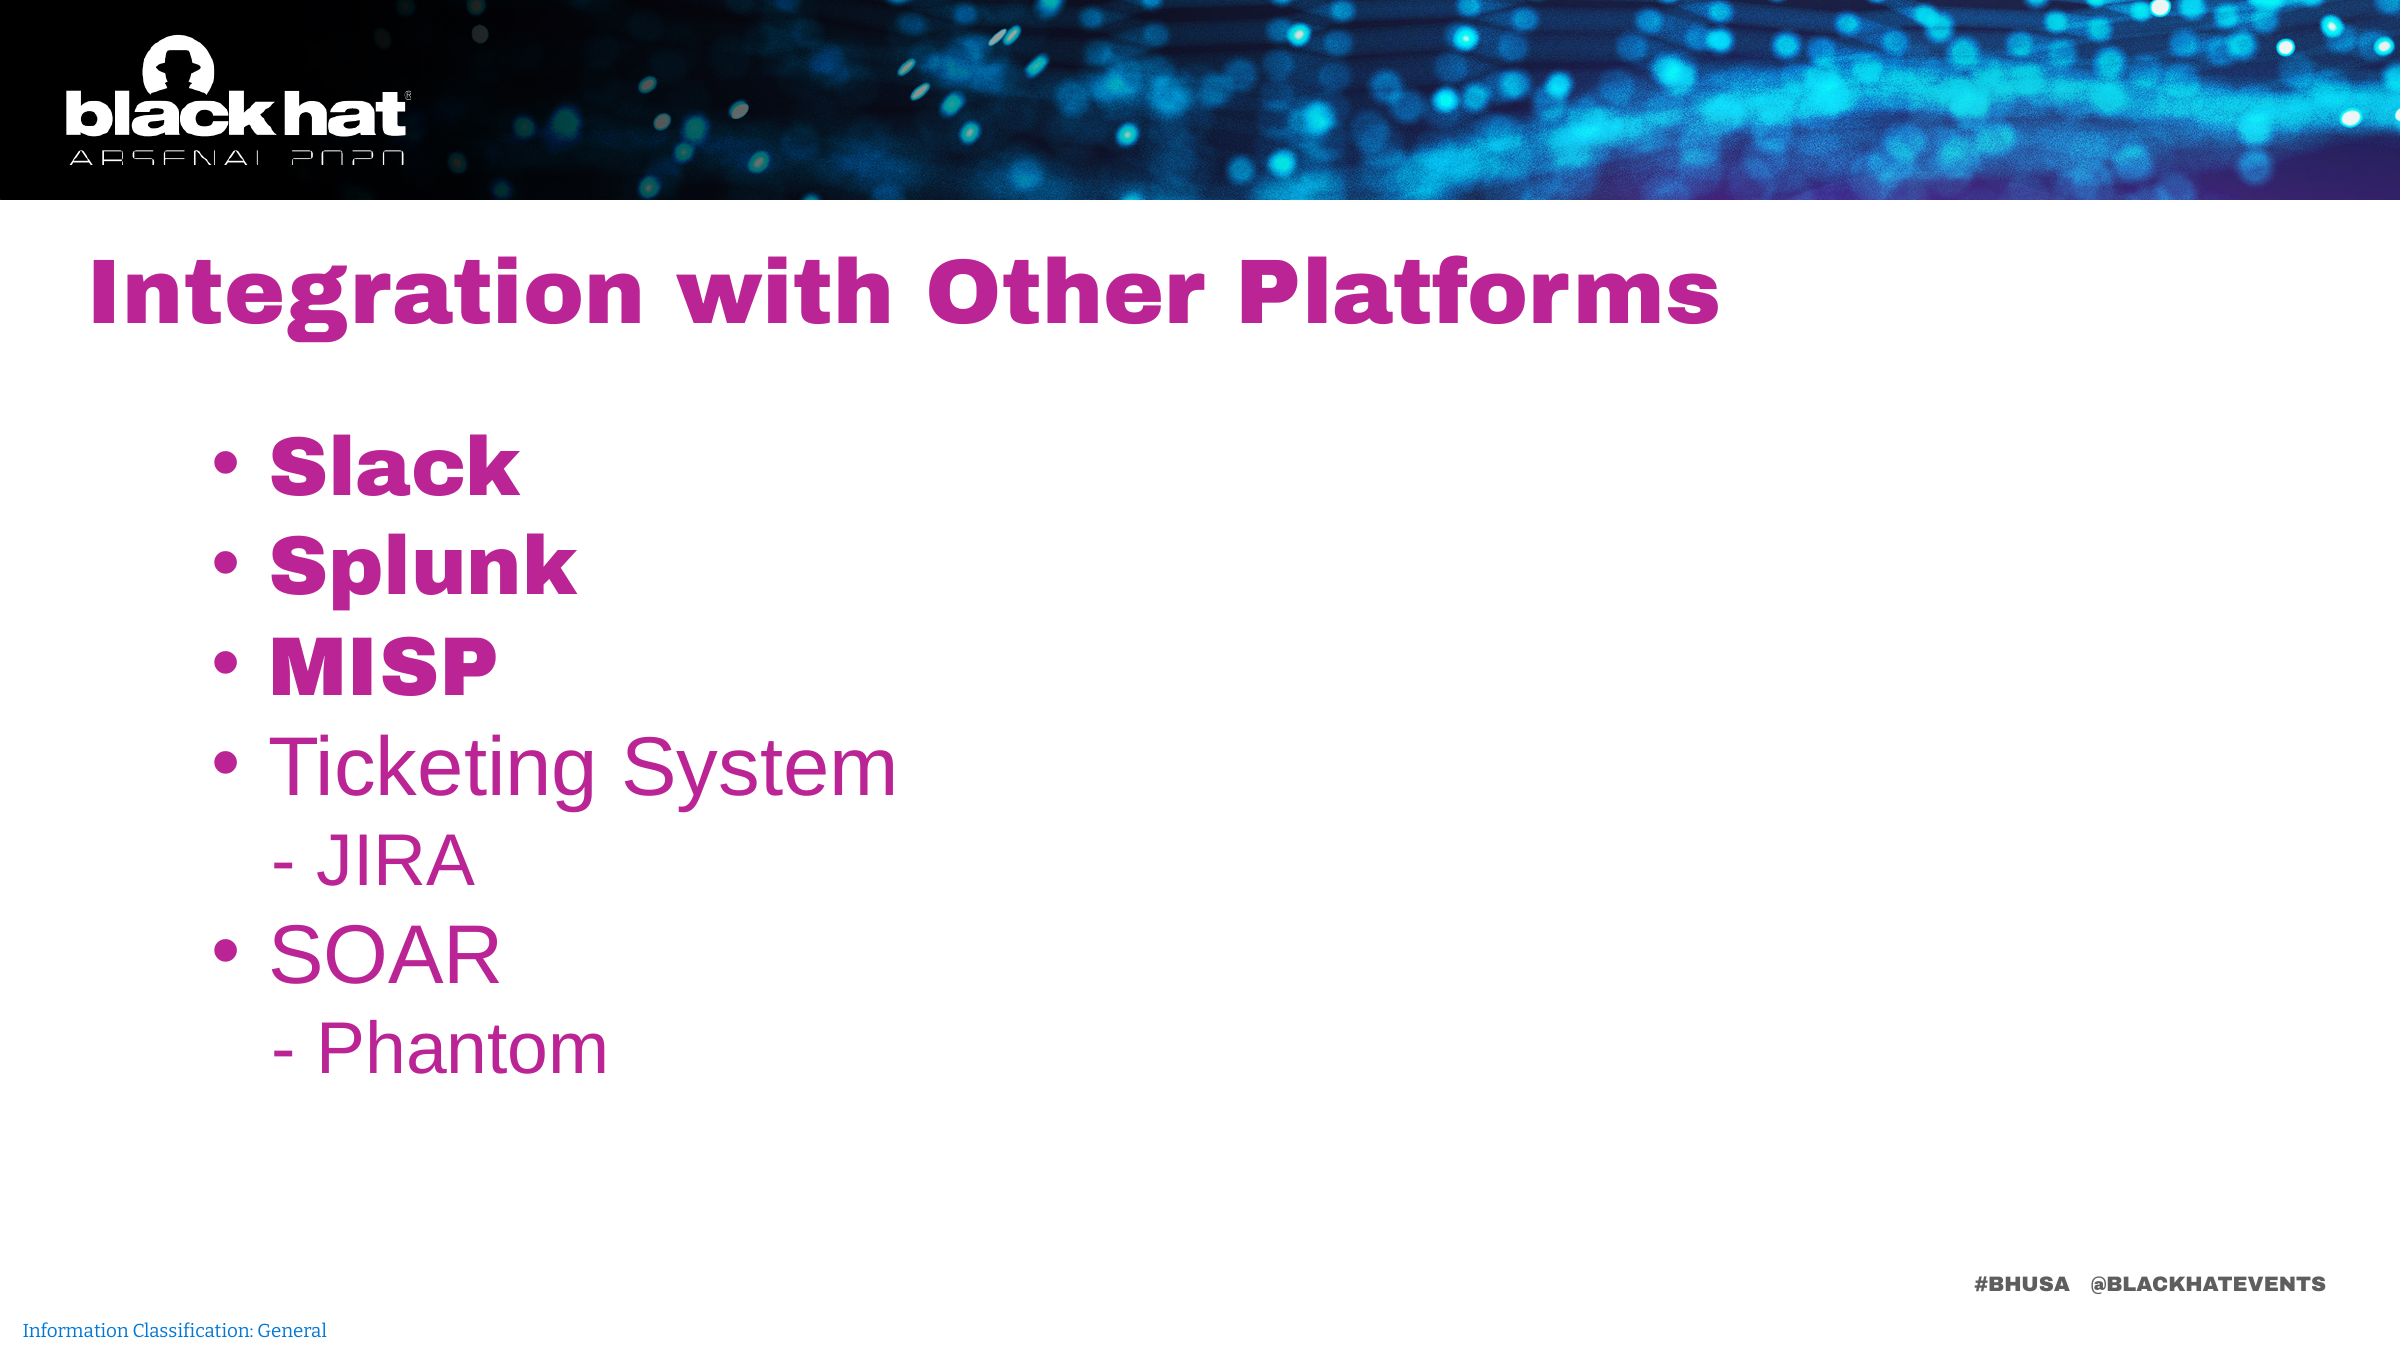

Integration with Other Platforms
Slack
Splunk
MISP
Ticketing System
   - JIRA
SOAR
   - Phantom